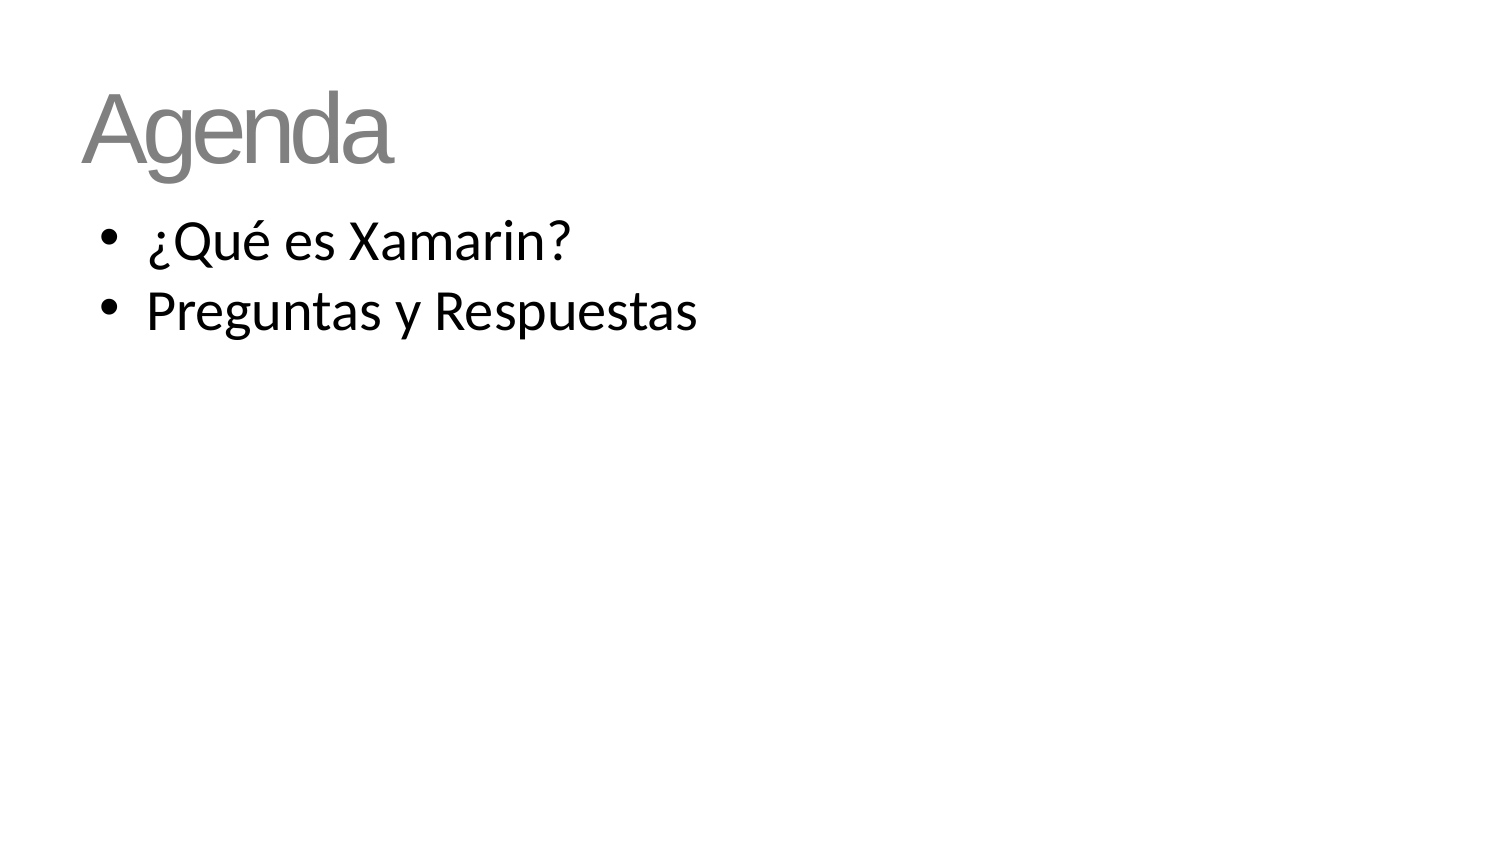

# Agenda
¿Qué es Xamarin?
Preguntas y Respuestas